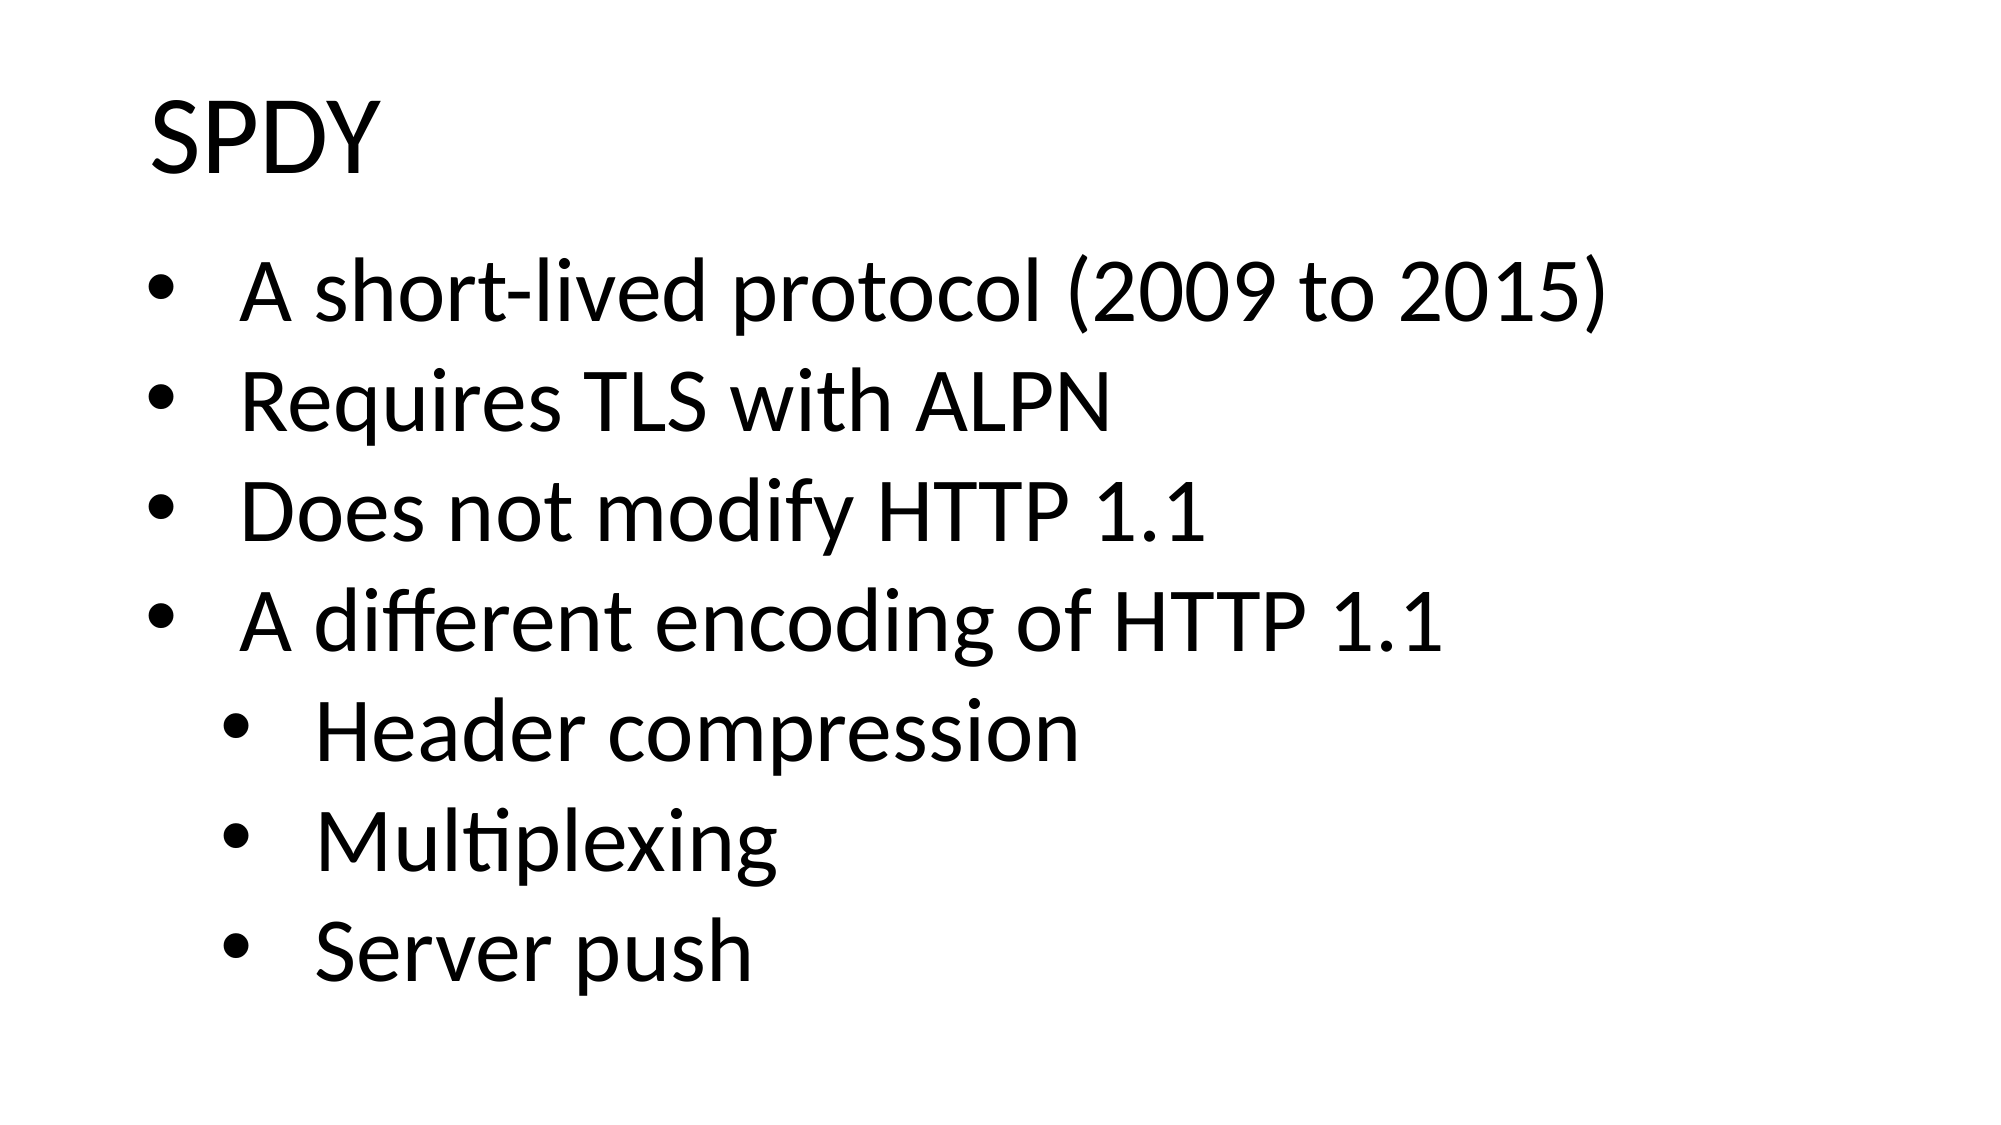

SPDY
A short-lived protocol (2009 to 2015)
Requires TLS with ALPN
Does not modify HTTP 1.1
A different encoding of HTTP 1.1
Header compression
Multiplexing
Server push